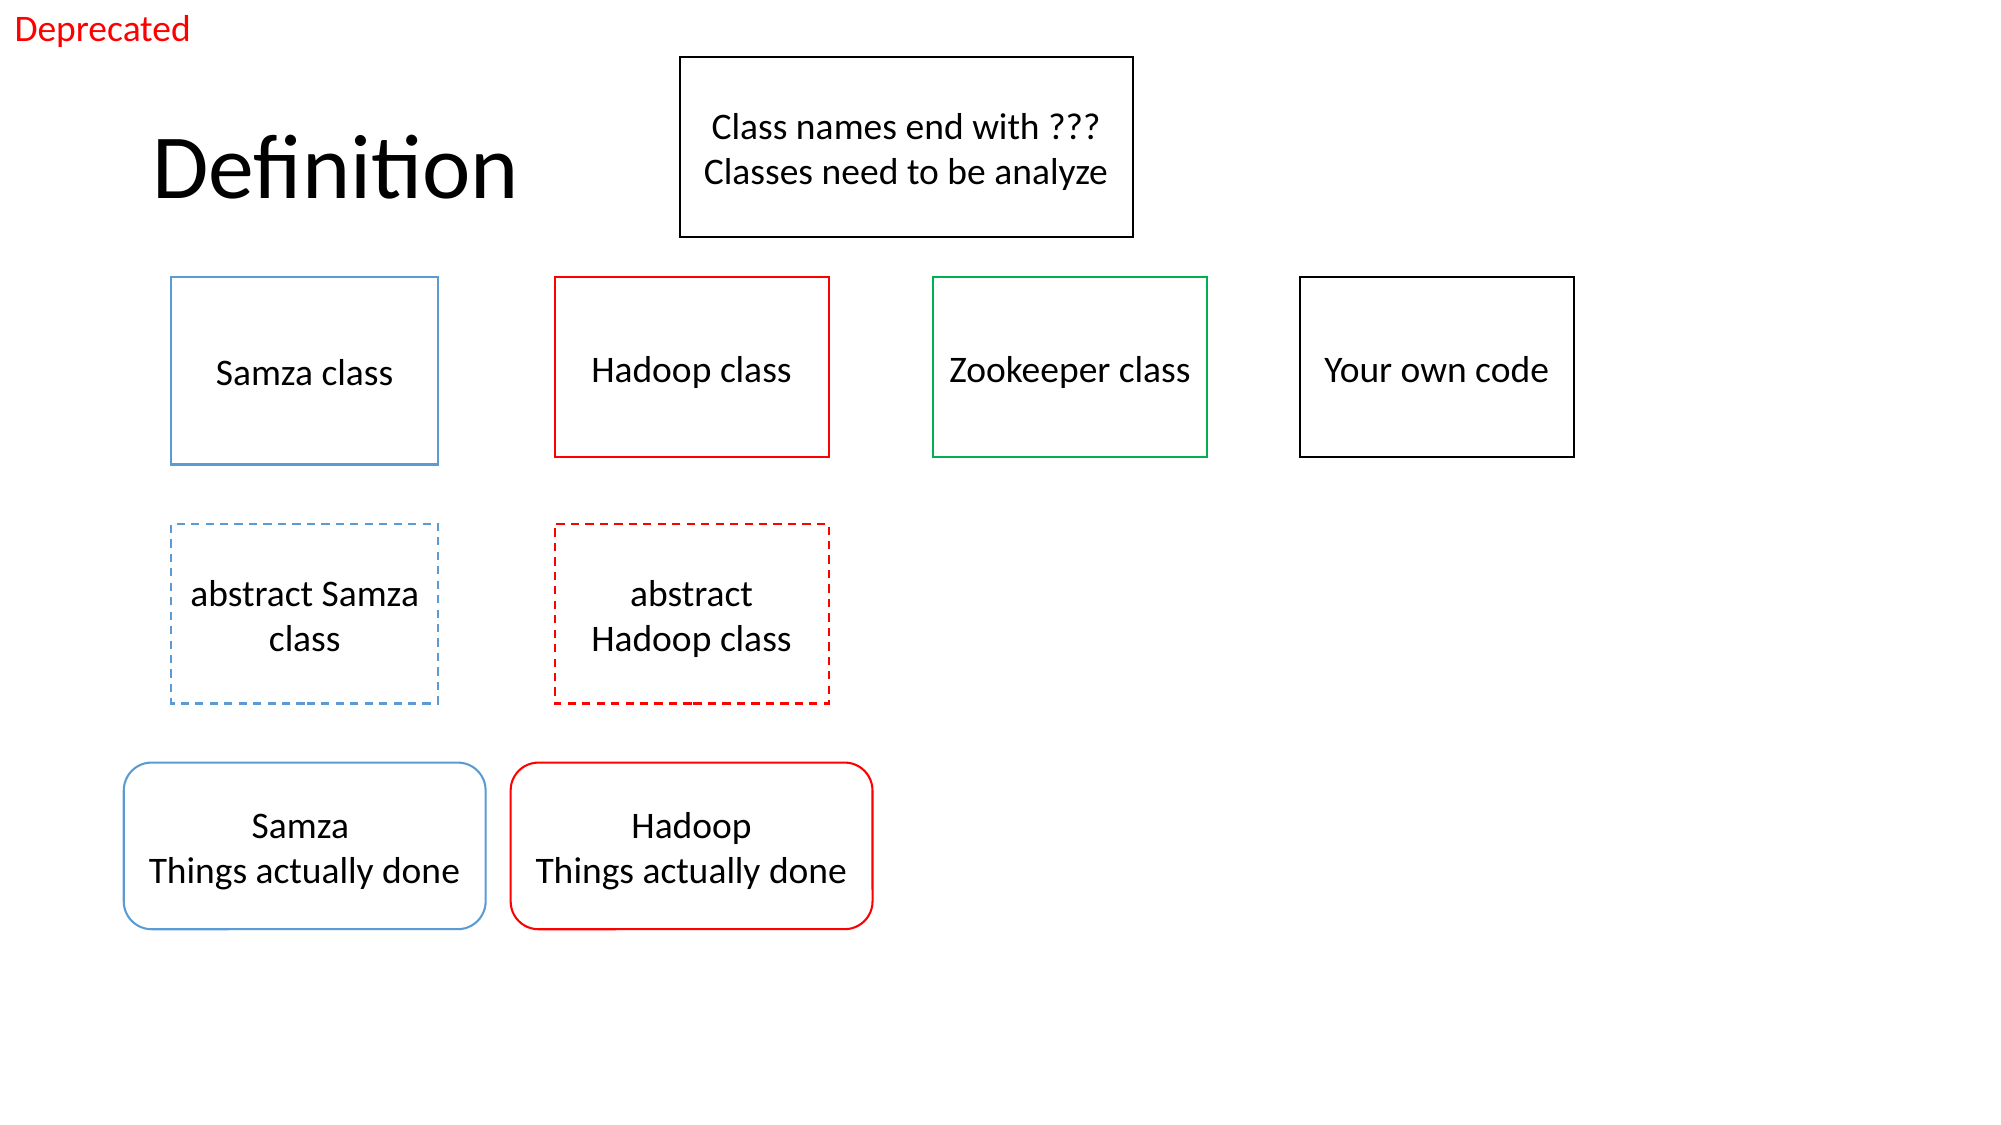

Deprecated
Class names end with ???
Classes need to be analyze
# Definition
Your own code
Zookeeper class
Samza class
Hadoop class

abstract Samza class
abstract Hadoop class
Samza
Things actually done
Hadoop
Things actually done